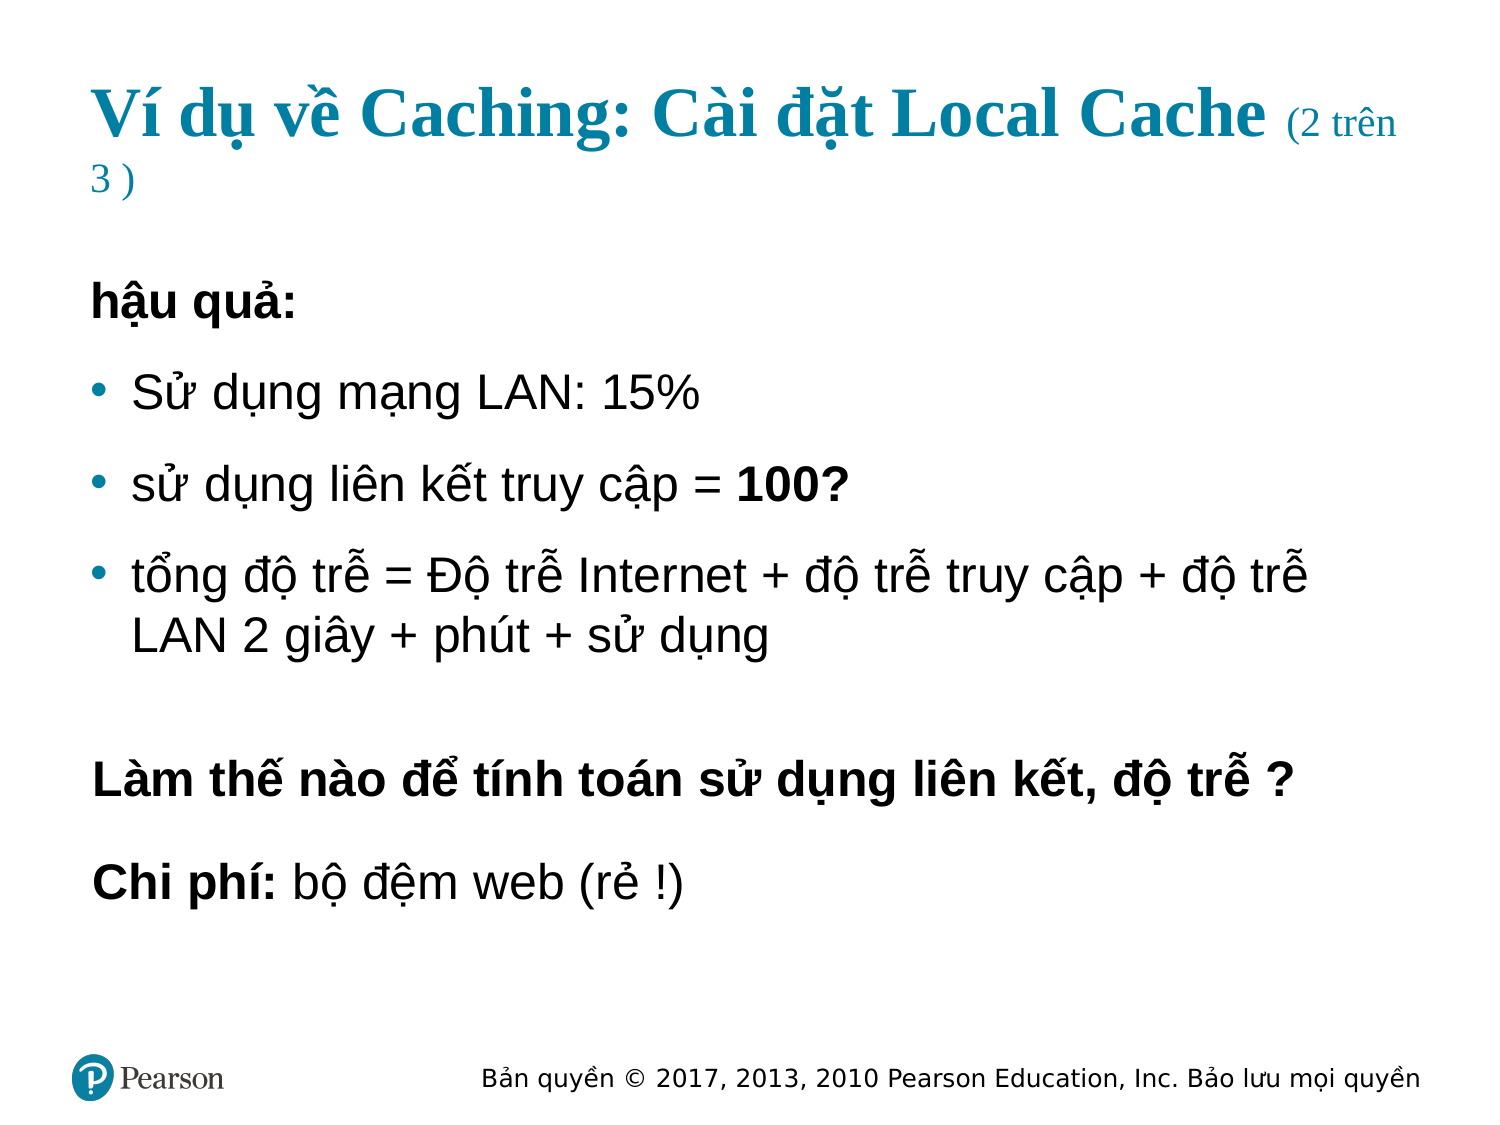

# Ví dụ về Caching: Cài đặt Local Cache (2 trên 3 )
hậu quả:
Sử dụng mạng LAN: 15%
sử dụng liên kết truy cập = 100?
tổng độ trễ = Độ trễ Internet + độ trễ truy cập + độ trễ LAN 2 giây + phút + sử dụng
Làm thế nào để tính toán sử dụng liên kết, độ trễ ?
Chi phí: bộ đệm web (rẻ !)